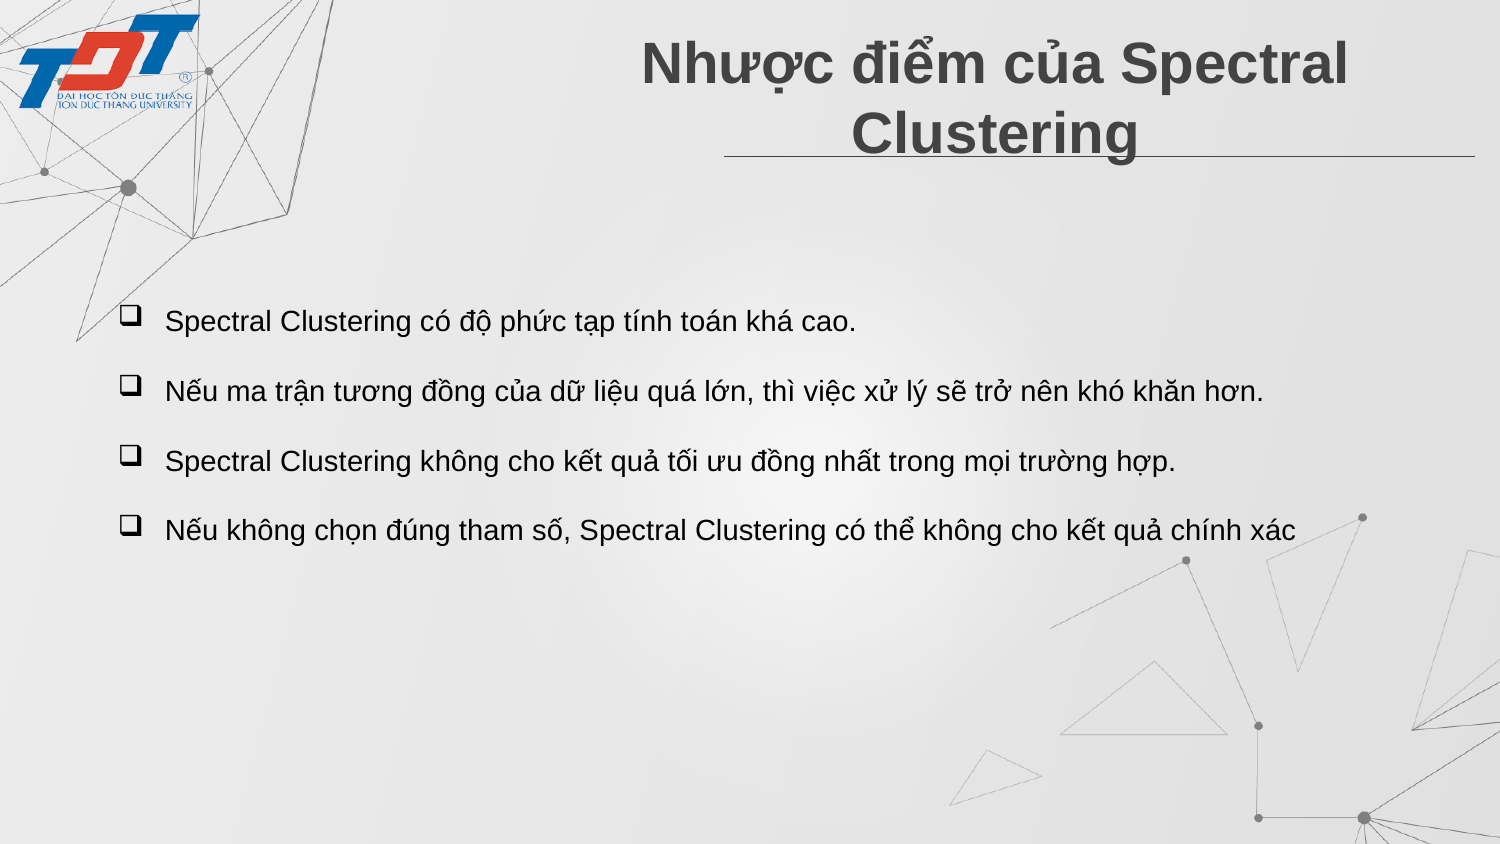

# Nhược điểm của Spectral Clustering
Spectral Clustering có độ phức tạp tính toán khá cao.
Nếu ma trận tương đồng của dữ liệu quá lớn, thì việc xử lý sẽ trở nên khó khăn hơn.
Spectral Clustering không cho kết quả tối ưu đồng nhất trong mọi trường hợp.
Nếu không chọn đúng tham số, Spectral Clustering có thể không cho kết quả chính xác